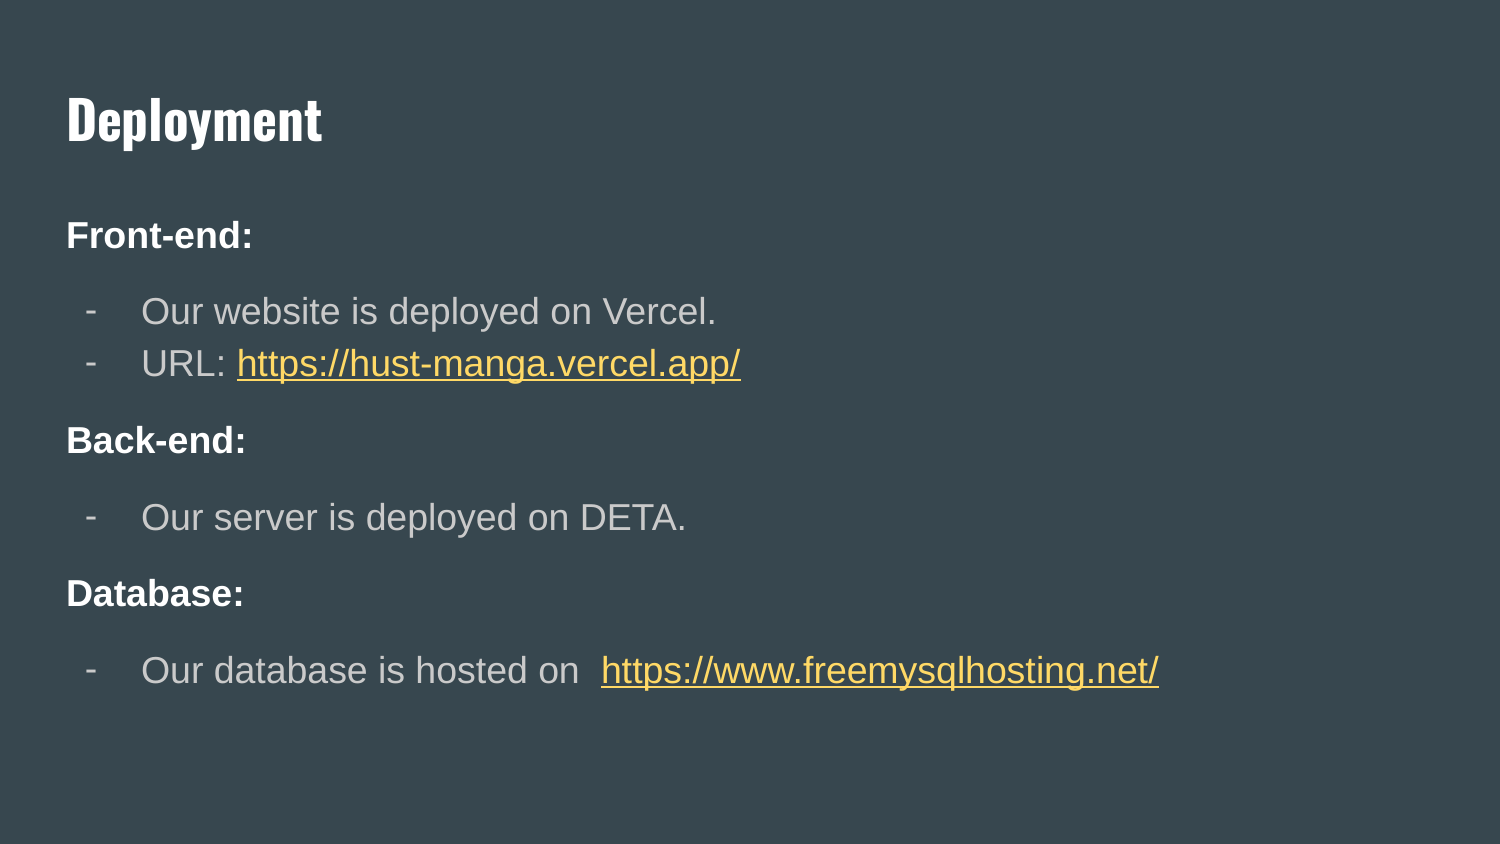

# Deployment
Front-end:
Our website is deployed on Vercel.
URL: https://hust-manga.vercel.app/
Back-end:
Our server is deployed on DETA.
Database:
Our database is hosted on  https://www.freemysqlhosting.net/